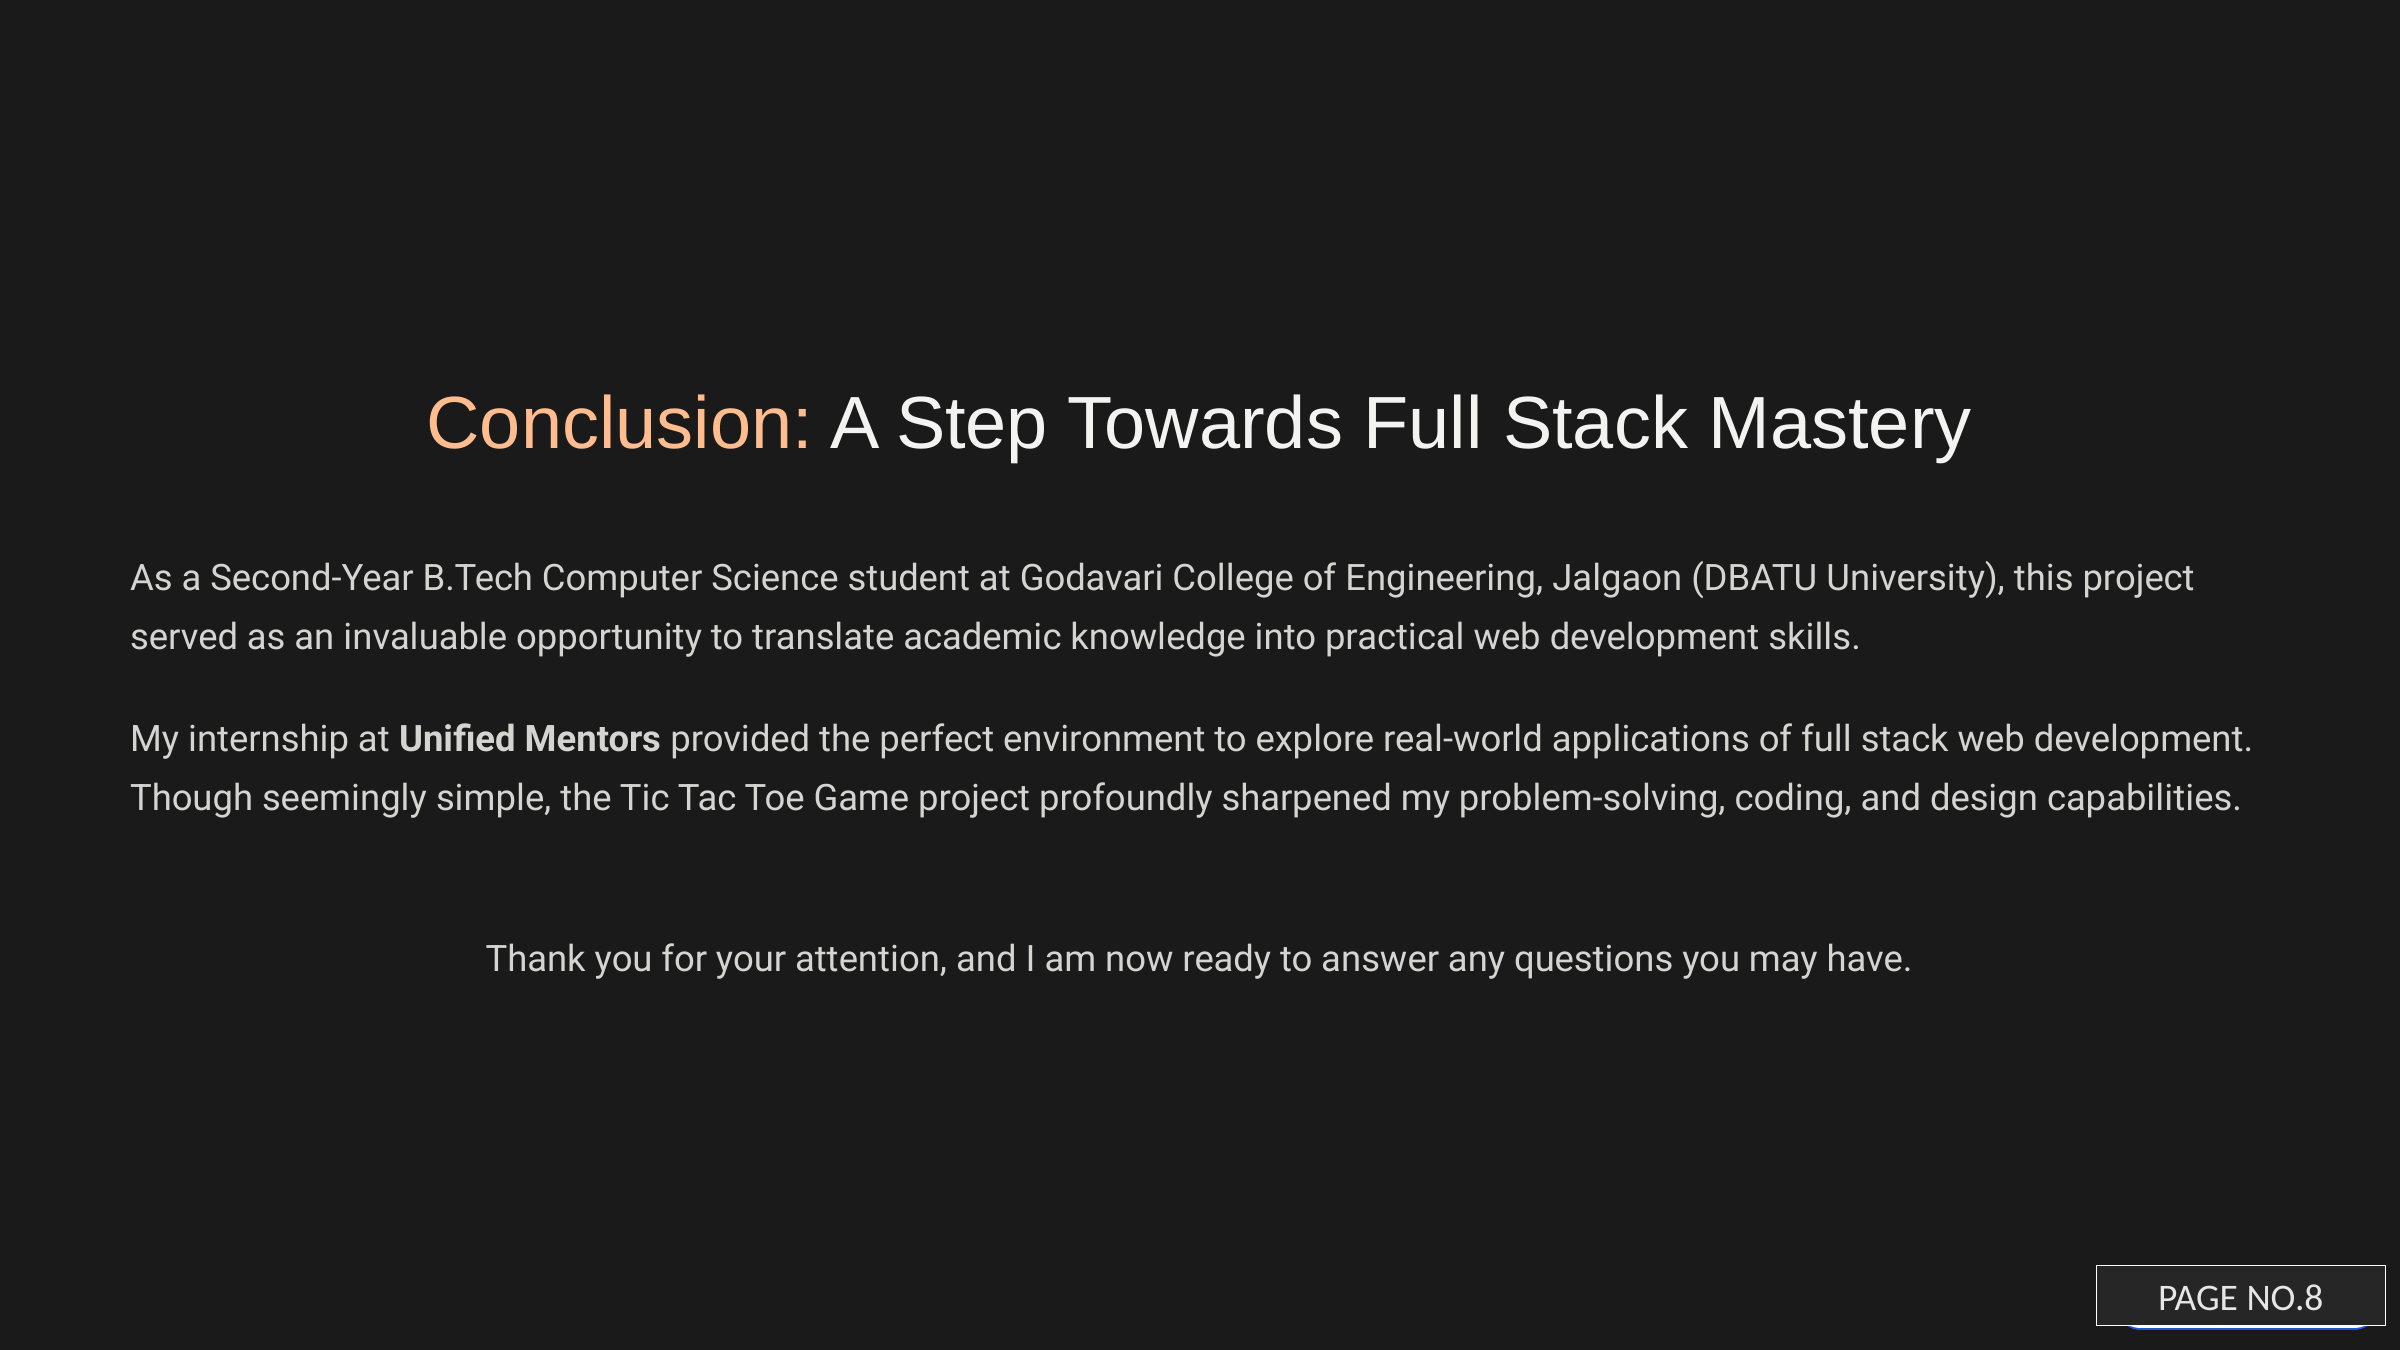

Conclusion: A Step Towards Full Stack Mastery
As a Second-Year B.Tech Computer Science student at Godavari College of Engineering, Jalgaon (DBATU University), this project served as an invaluable opportunity to translate academic knowledge into practical web development skills.
My internship at Unified Mentors provided the perfect environment to explore real-world applications of full stack web development. Though seemingly simple, the Tic Tac Toe Game project profoundly sharpened my problem-solving, coding, and design capabilities.
Thank you for your attention, and I am now ready to answer any questions you may have.
PAGE NO.8